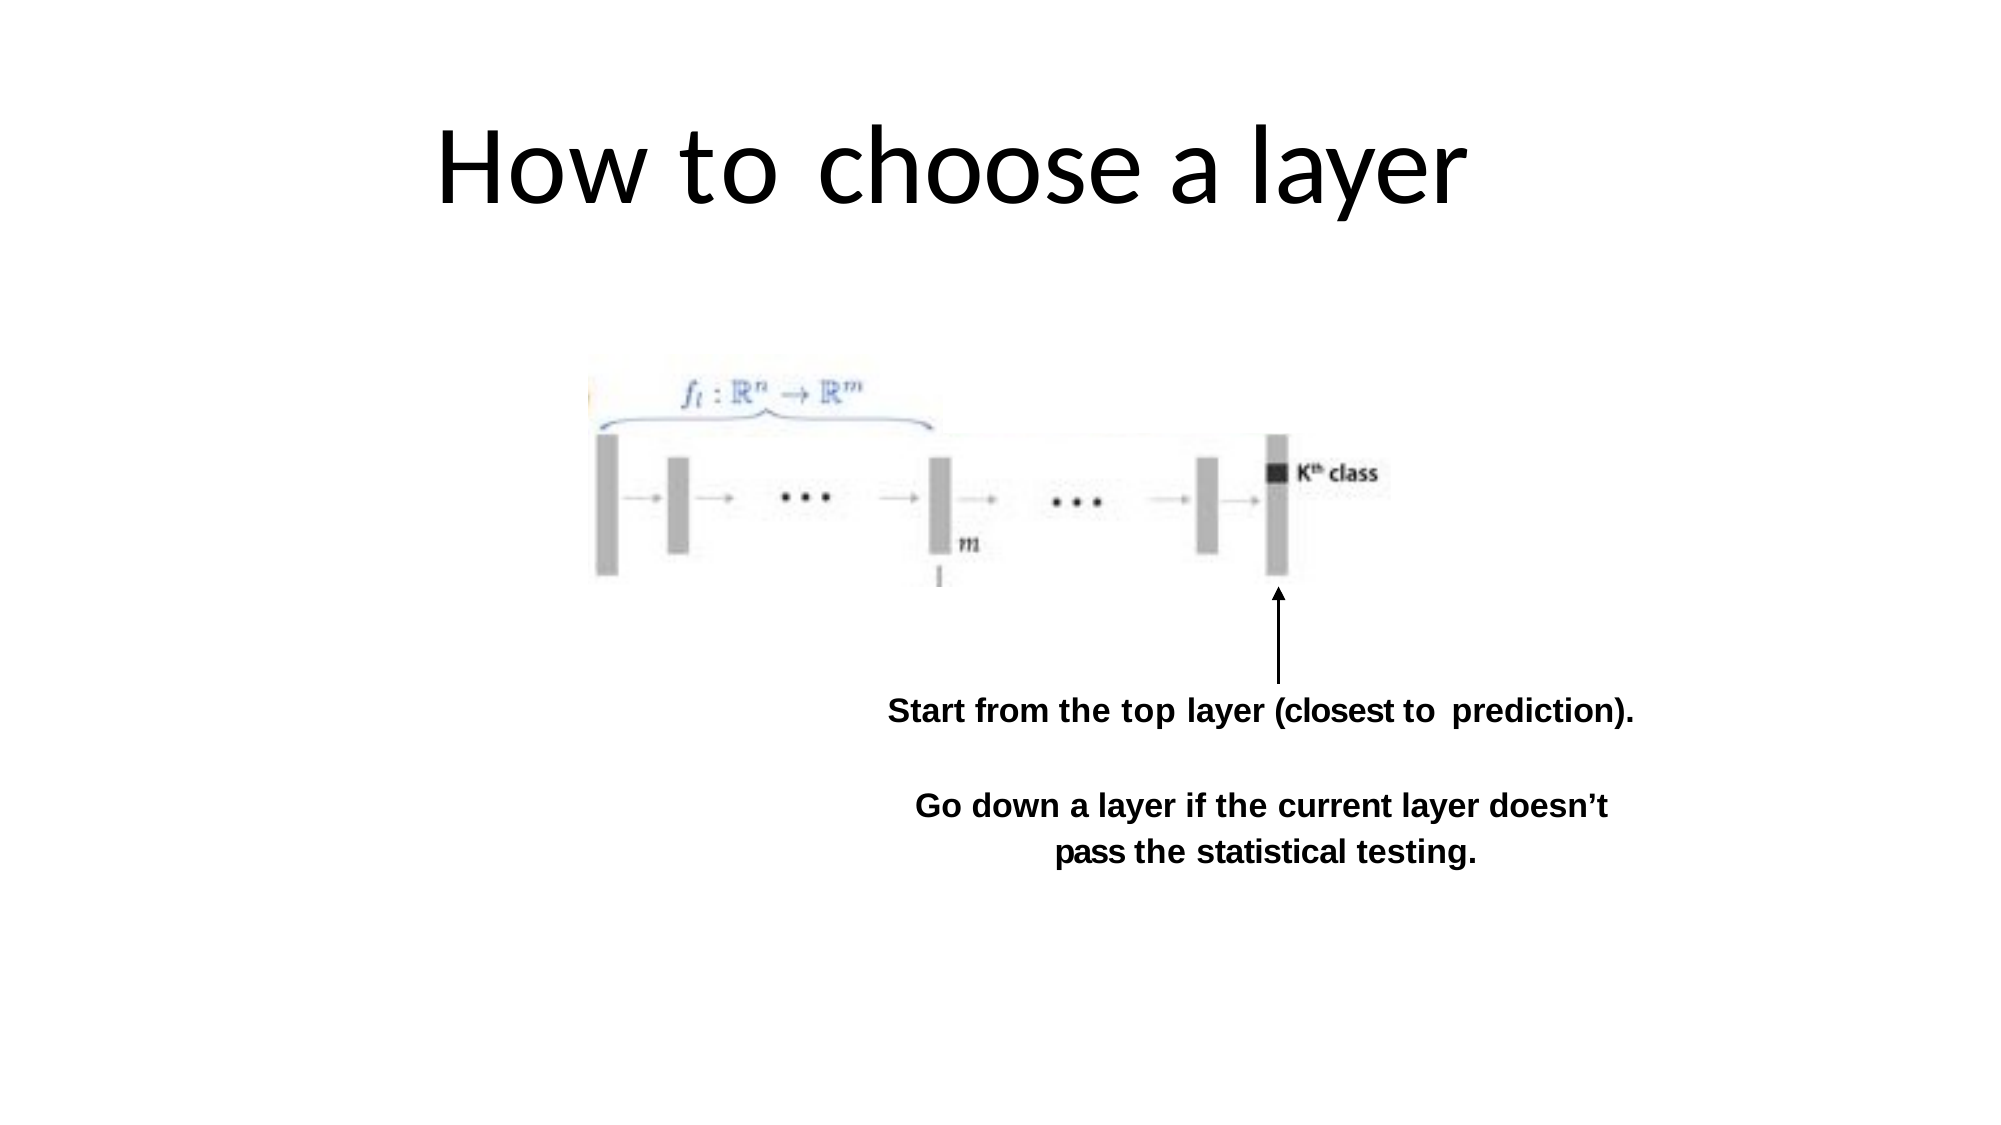

# How to choose a layer

Start from the top layer (closest to prediction).

Go down a layer if the current layer doesn’t  pass the statistical testing.
46